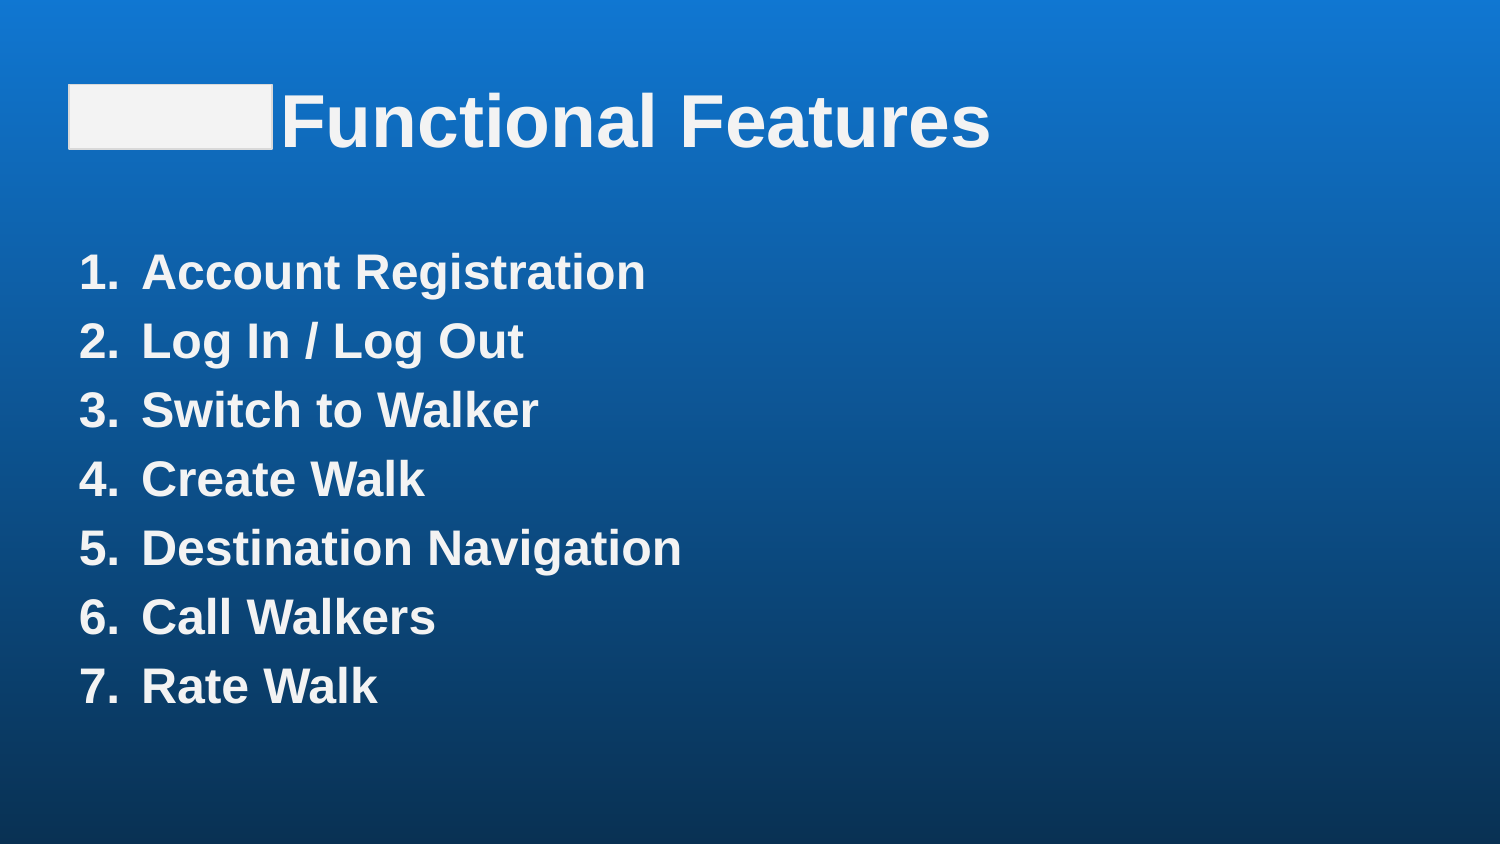

# Functional Features

Account Registration
Log In / Log Out
Switch to Walker
Create Walk
Destination Navigation
Call Walkers
Rate Walk